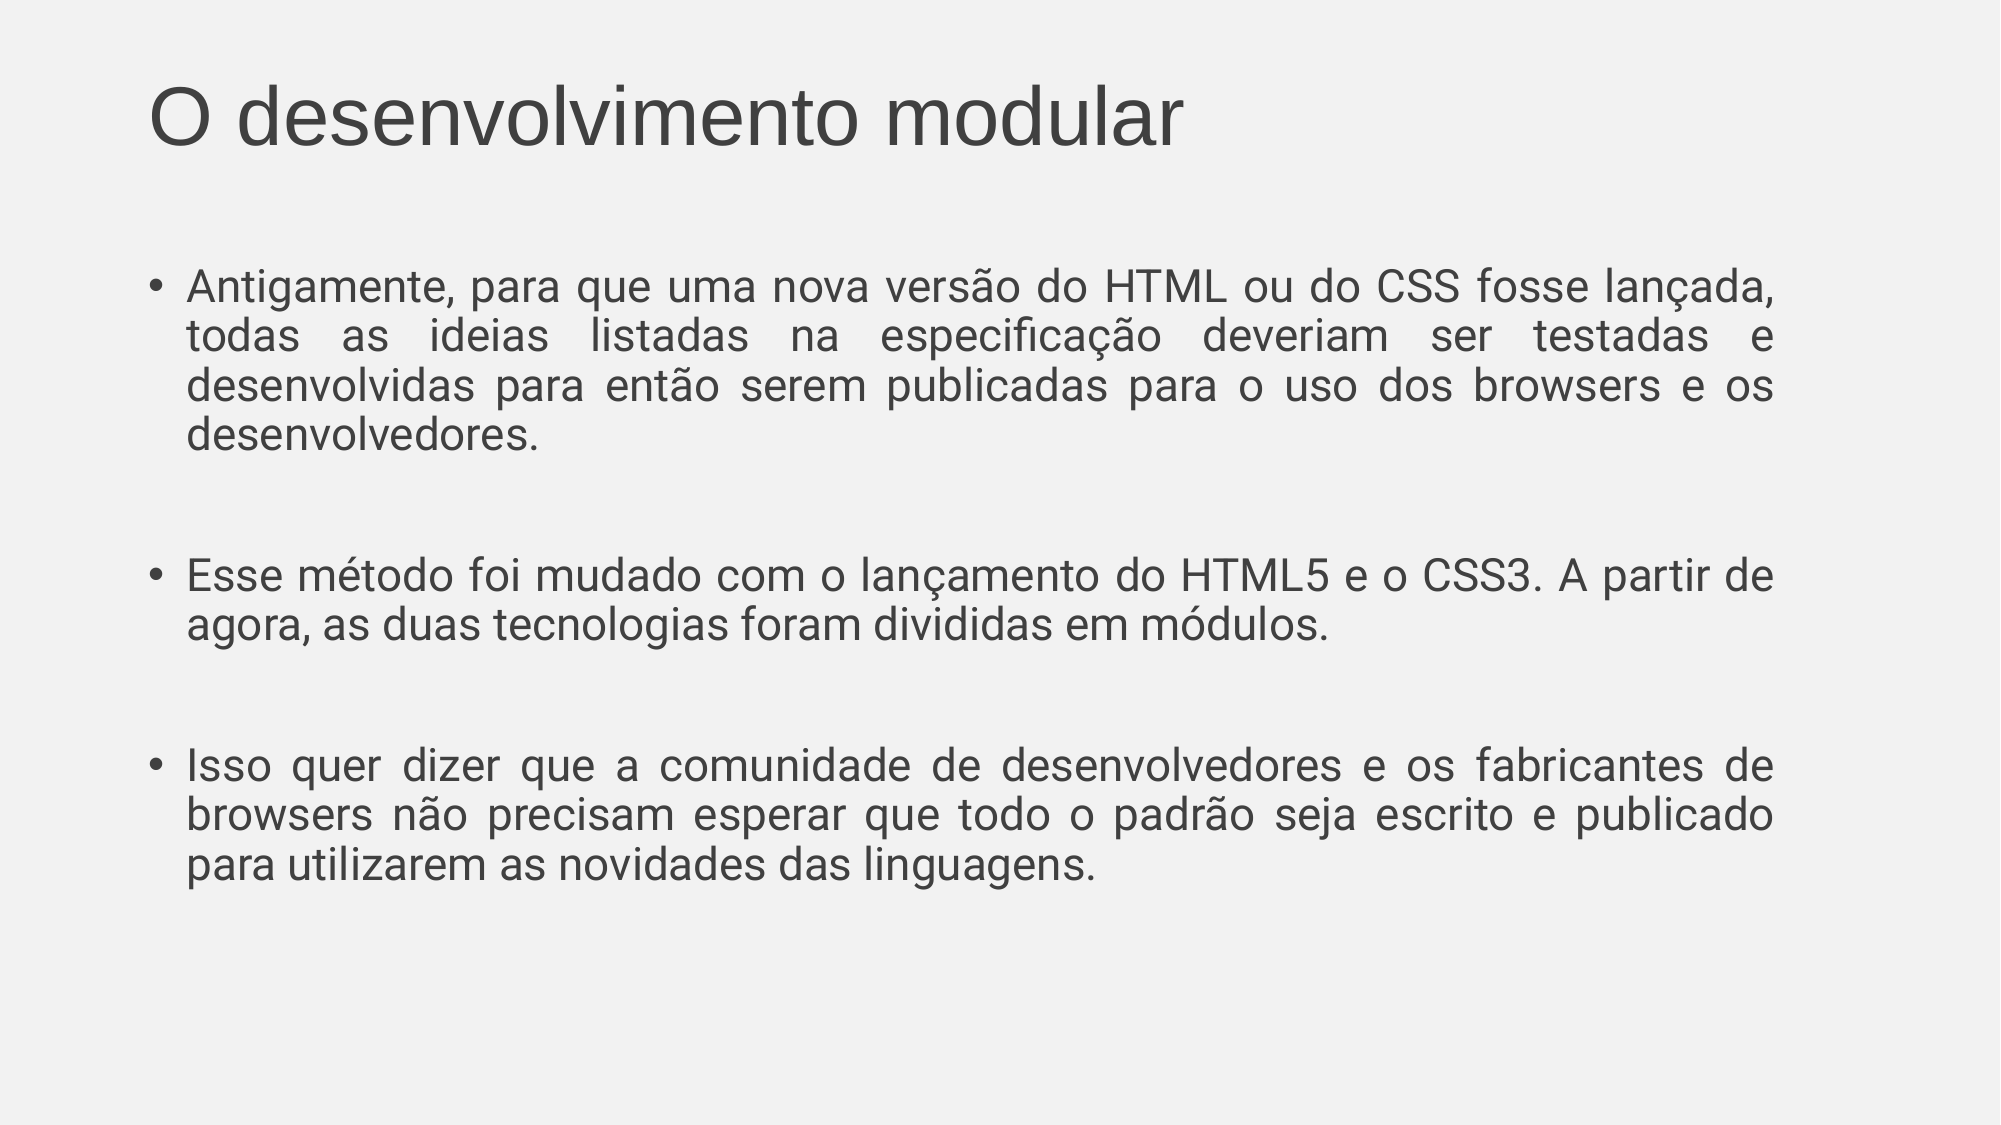

# O desenvolvimento modular
Antigamente, para que uma nova versão do HTML ou do CSS fosse lançada, todas as ideias listadas na especificação deveriam ser testadas e desenvolvidas para então serem publicadas para o uso dos browsers e os desenvolvedores.

Esse método foi mudado com o lançamento do HTML5 e o CSS3. A partir de agora, as duas tecnologias foram divididas em módulos.

Isso quer dizer que a comunidade de desenvolvedores e os fabricantes de browsers não precisam esperar que todo o padrão seja escrito e publicado para utilizarem as novidades das linguagens.